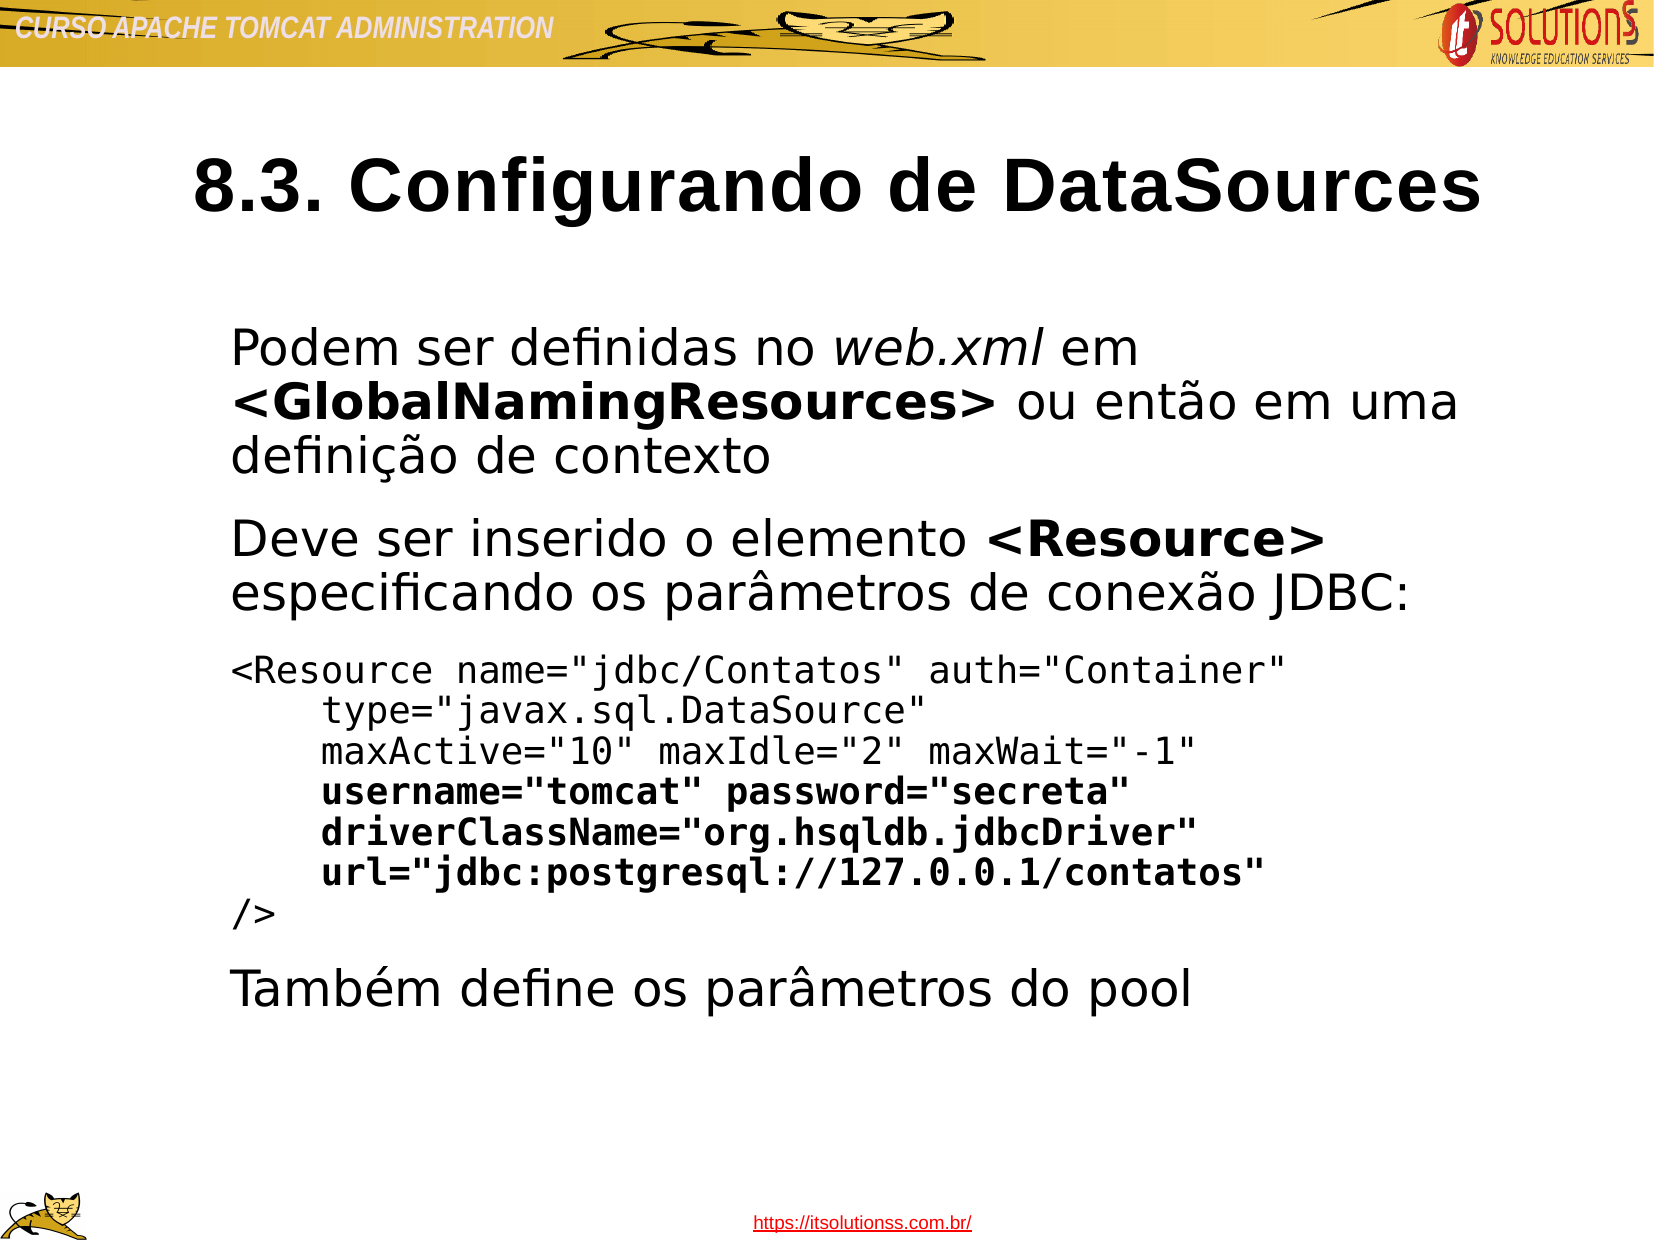

8.3. Configurando de DataSources
Podem ser definidas no web.xml em <GlobalNamingResources> ou então em uma definição de contexto
Deve ser inserido o elemento <Resource> especificando os parâmetros de conexão JDBC:
<Resource name="jdbc/Contatos" auth="Container"
    type="javax.sql.DataSource"
    maxActive="10" maxIdle="2" maxWait="-1"
    username="tomcat" password="secreta"
    driverClassName="org.hsqldb.jdbcDriver"
    url="jdbc:postgresql://127.0.0.1/contatos"
/>
Também define os parâmetros do pool